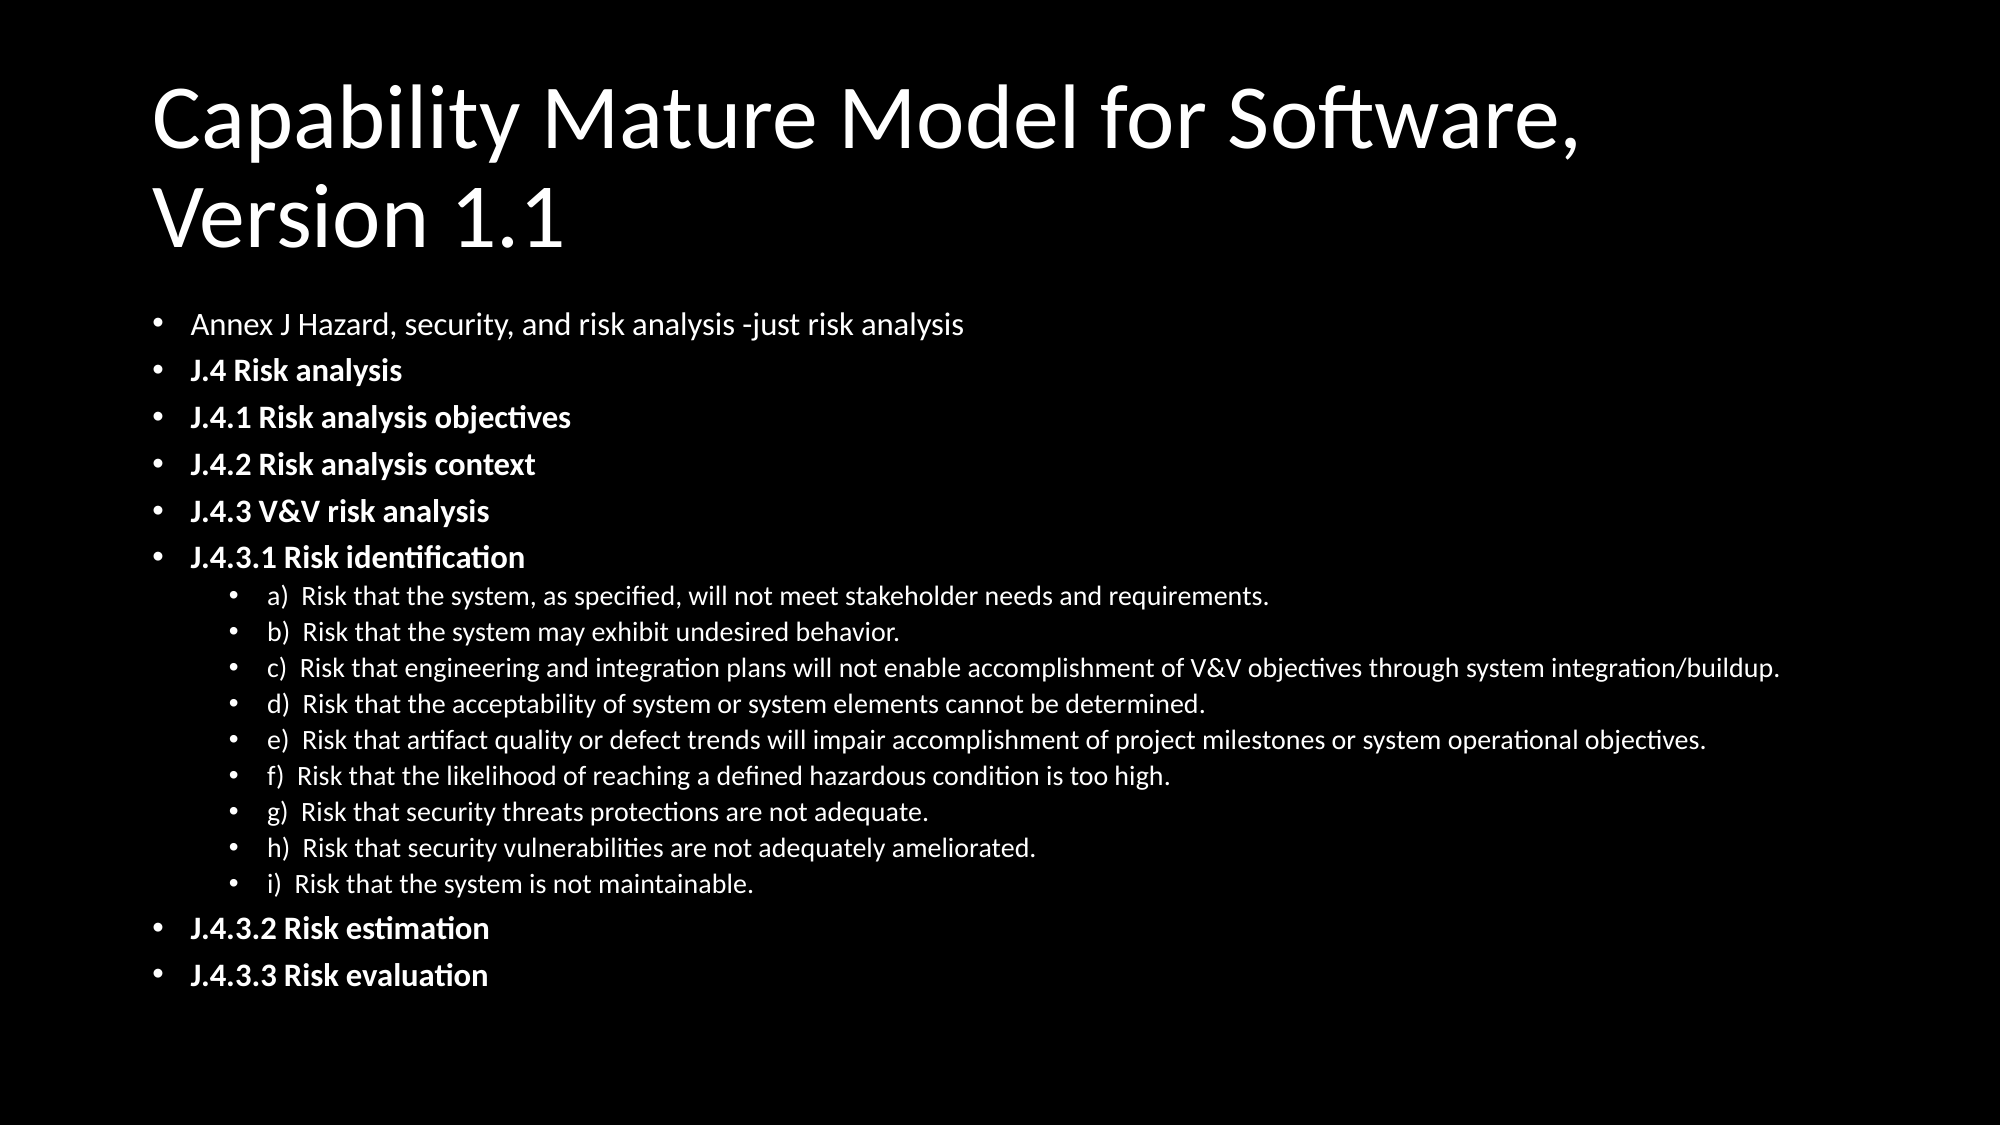

# Capability Mature Model for Software, Version 1.1
Annex J Hazard, security, and risk analysis -just risk analysis
J.4 Risk analysis
J.4.1 Risk analysis objectives
J.4.2 Risk analysis context
J.4.3 V&V risk analysis
J.4.3.1 Risk identification
a)  Risk that the system, as specified, will not meet stakeholder needs and requirements.
b)  Risk that the system may exhibit undesired behavior.
c)  Risk that engineering and integration plans will not enable accomplishment of V&V objectives through system integration/buildup.
d)  Risk that the acceptability of system or system elements cannot be determined.
e)  Risk that artifact quality or defect trends will impair accomplishment of project milestones or system operational objectives.
f)  Risk that the likelihood of reaching a defined hazardous condition is too high.
g)  Risk that security threats protections are not adequate.
h)  Risk that security vulnerabilities are not adequately ameliorated.
i)  Risk that the system is not maintainable.
J.4.3.2 Risk estimation
J.4.3.3 Risk evaluation